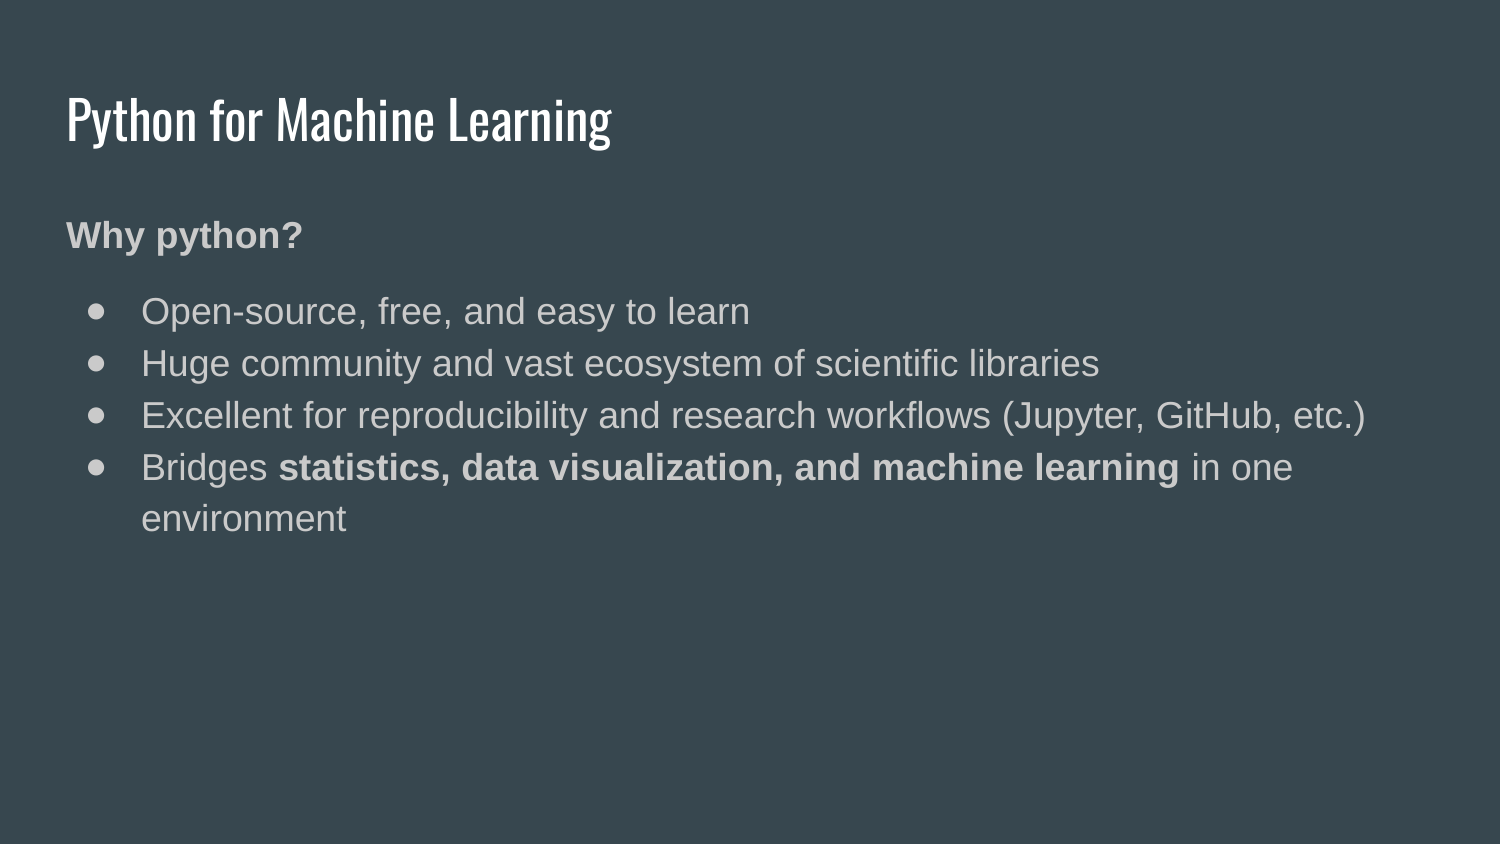

# Python for Machine Learning
Why python?
Open-source, free, and easy to learn
Huge community and vast ecosystem of scientific libraries
Excellent for reproducibility and research workflows (Jupyter, GitHub, etc.)
Bridges statistics, data visualization, and machine learning in one environment